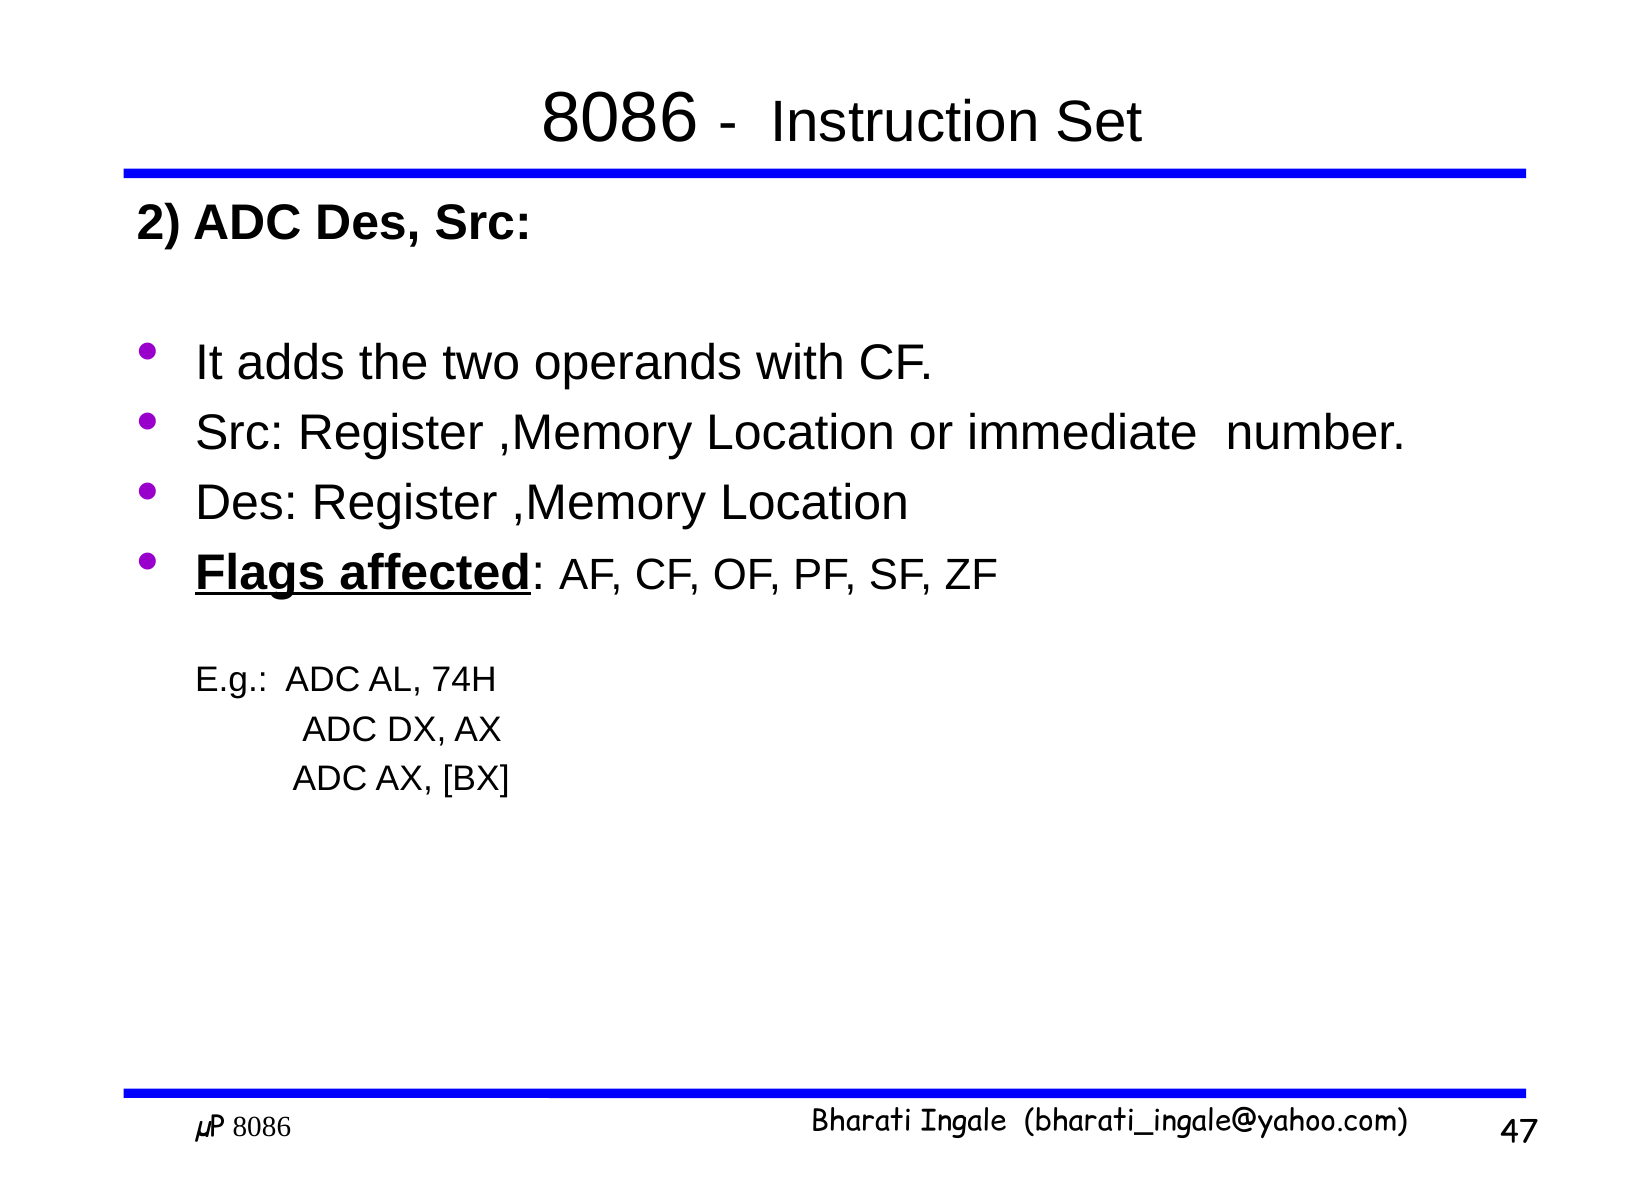

# 8086 -  Instruction Set
2) ADC Des, Src:

It adds the two operands with CF.
Src: Register ,Memory Location or immediate  number.
Des: Register ,Memory Location
Flags affected: AF, CF, OF, PF, SF, ZF

	E.g.:  ADC AL, 74H
	           ADC DX, AX
	          ADC AX, [BX]
47